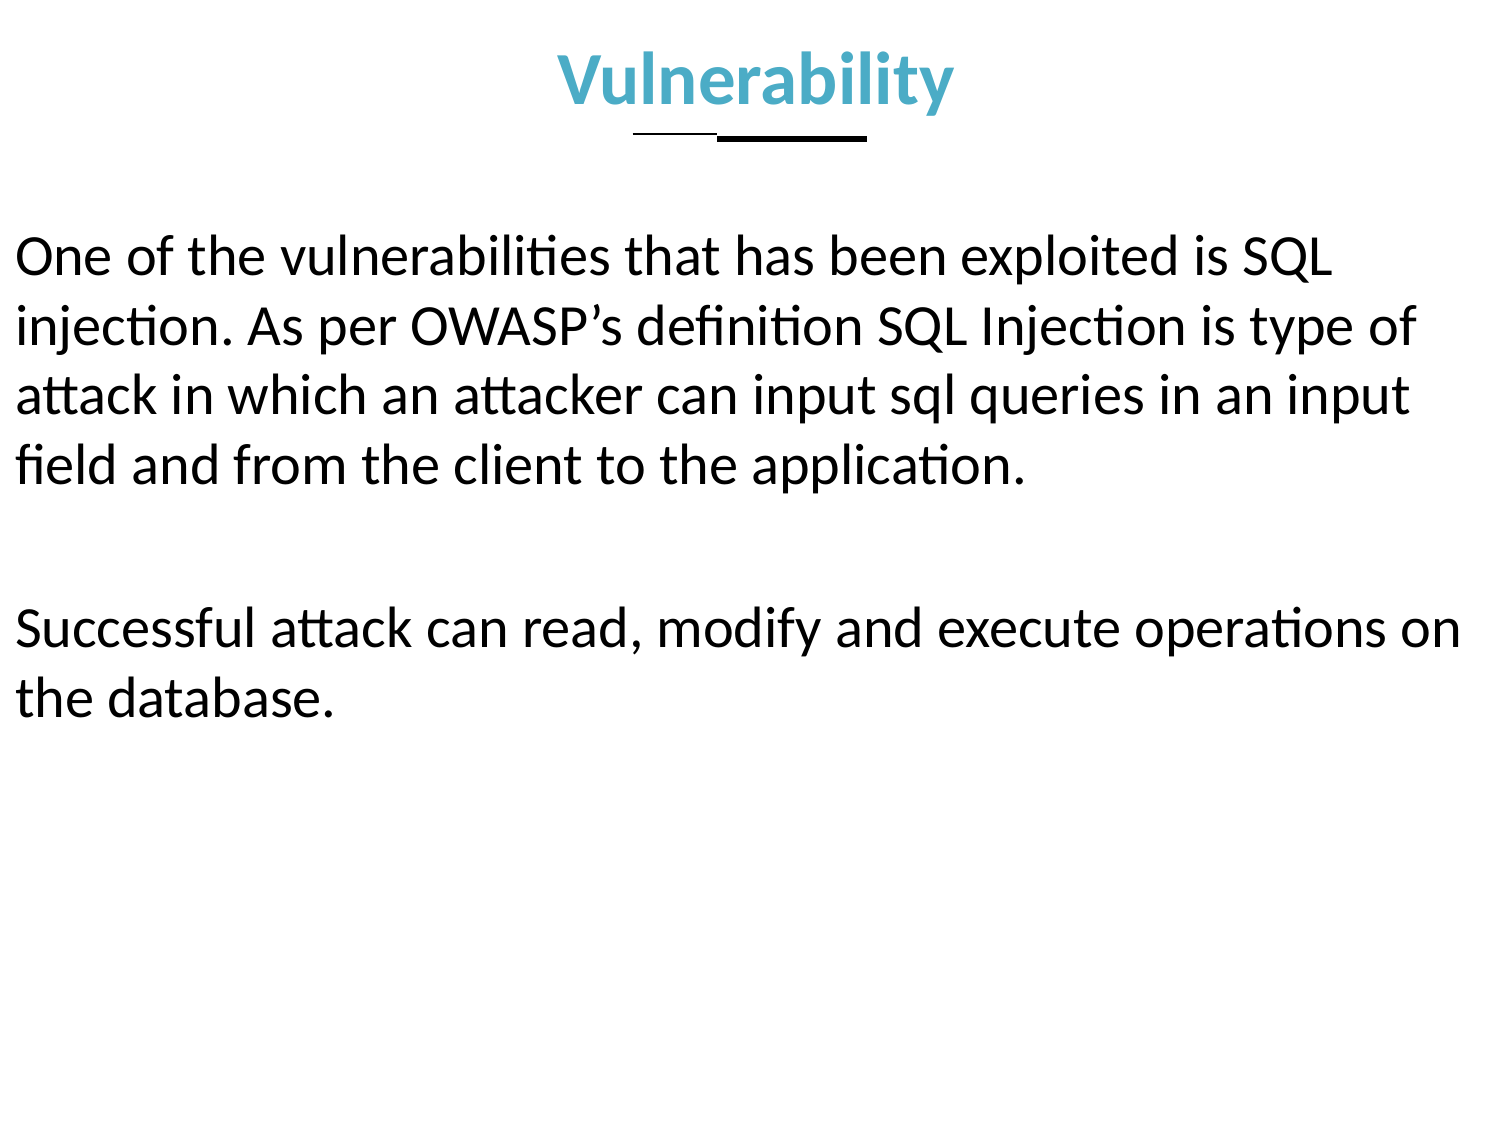

Vulnerability
#

One of the vulnerabilities that has been exploited is SQL injection. As per OWASP’s definition SQL Injection is type of attack in which an attacker can input sql queries in an input field and from the client to the application.

Successful attack can read, modify and execute operations on the database.